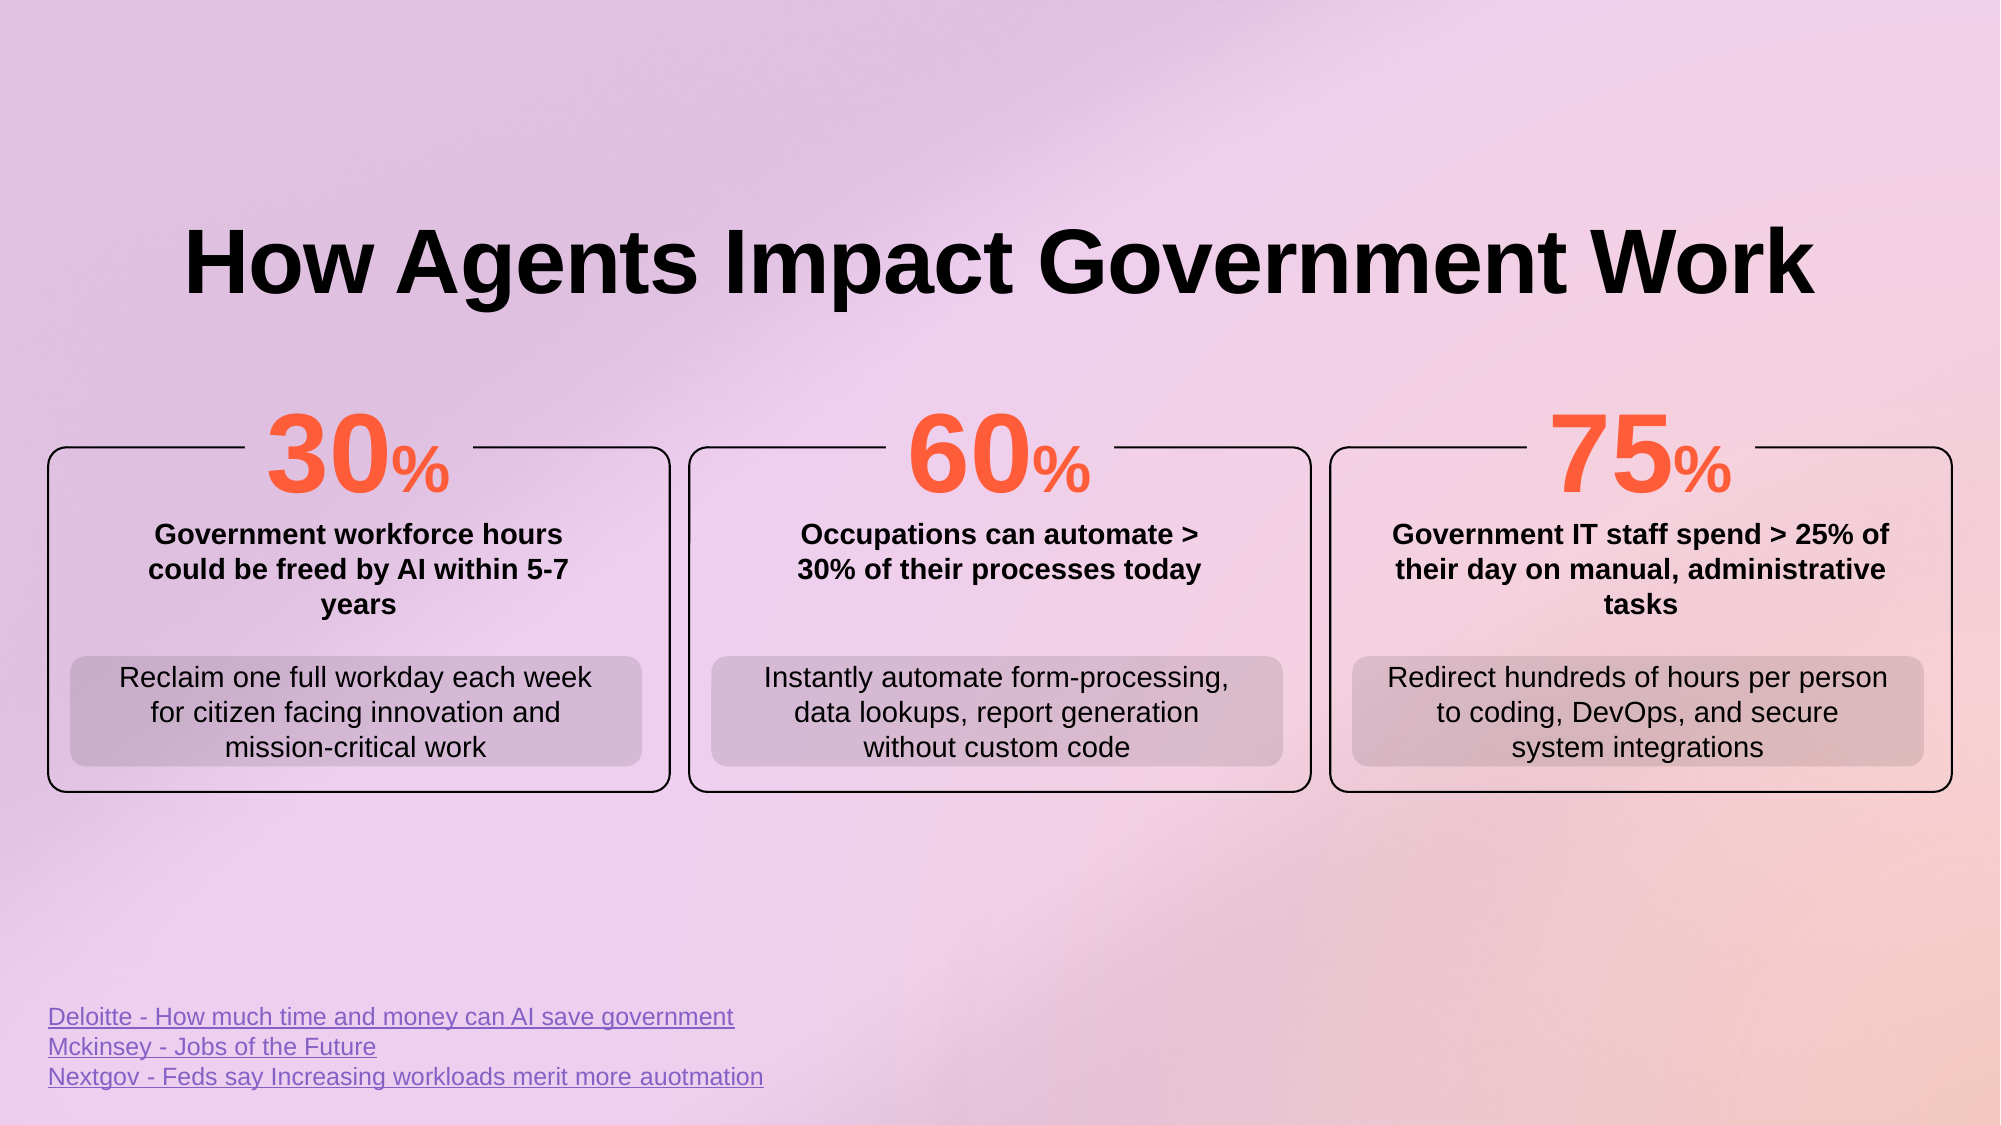

How Agents Impact Government Work
30%
60%
75%

Government workforce hours could be freed by AI within 5-7 years
Occupations can automate > 30% of their processes today
Government IT staff spend > 25% of their day on manual, administrative tasks
Reclaim one full workday each week for citizen facing innovation and mission-critical work
Instantly automate form-processing, data lookups, report generation without custom code
Redirect hundreds of hours per person to coding, DevOps, and secure system integrations
Deloitte - How much time and money can AI save government
Mckinsey - Jobs of the Future
Nextgov - Feds say Increasing workloads merit more auotmation